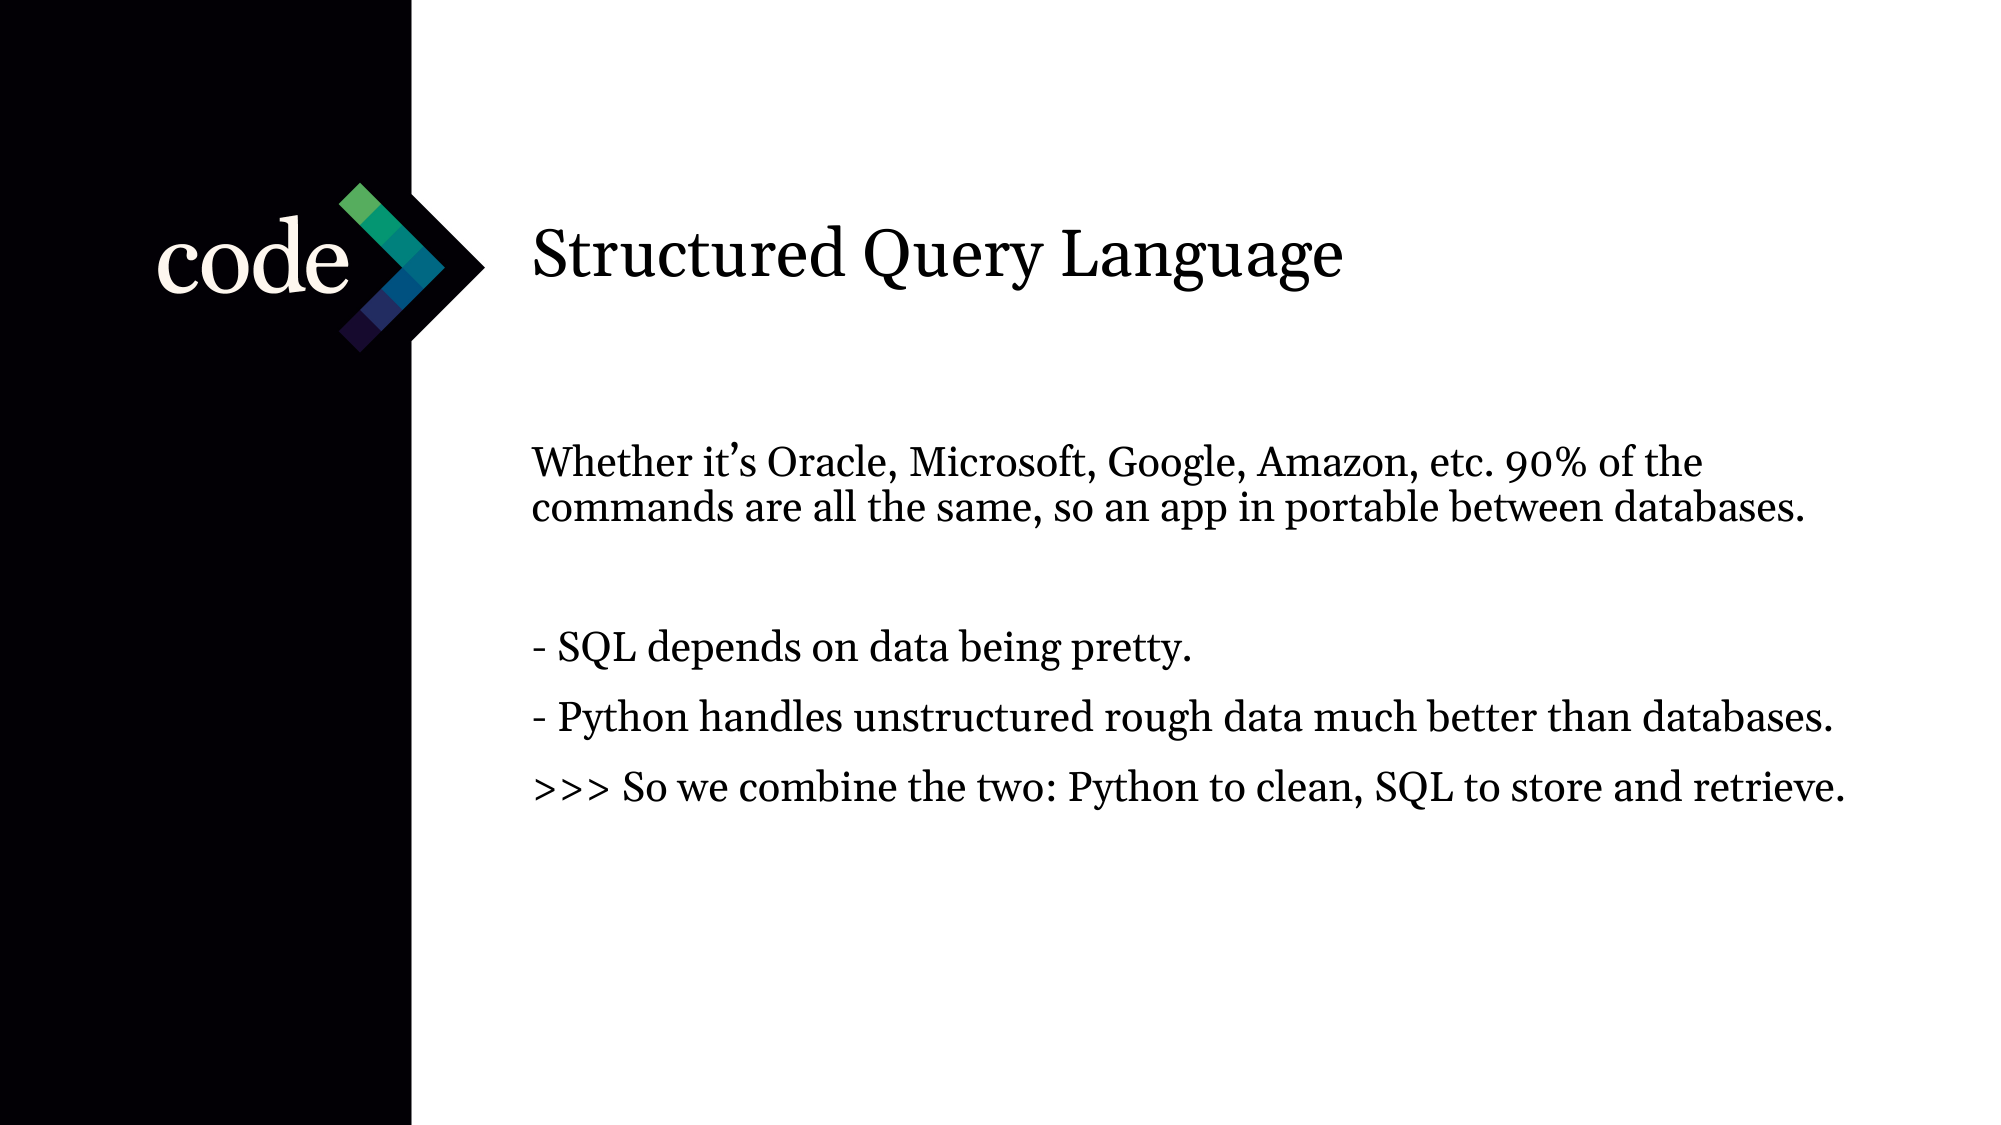

Structured Query Language

Whether it’s Oracle, Microsoft, Google, Amazon, etc. 90% of the commands are all the same, so an app in portable between databases.

- SQL depends on data being pretty.
- Python handles unstructured rough data much better than databases.
>>> So we combine the two: Python to clean, SQL to store and retrieve.